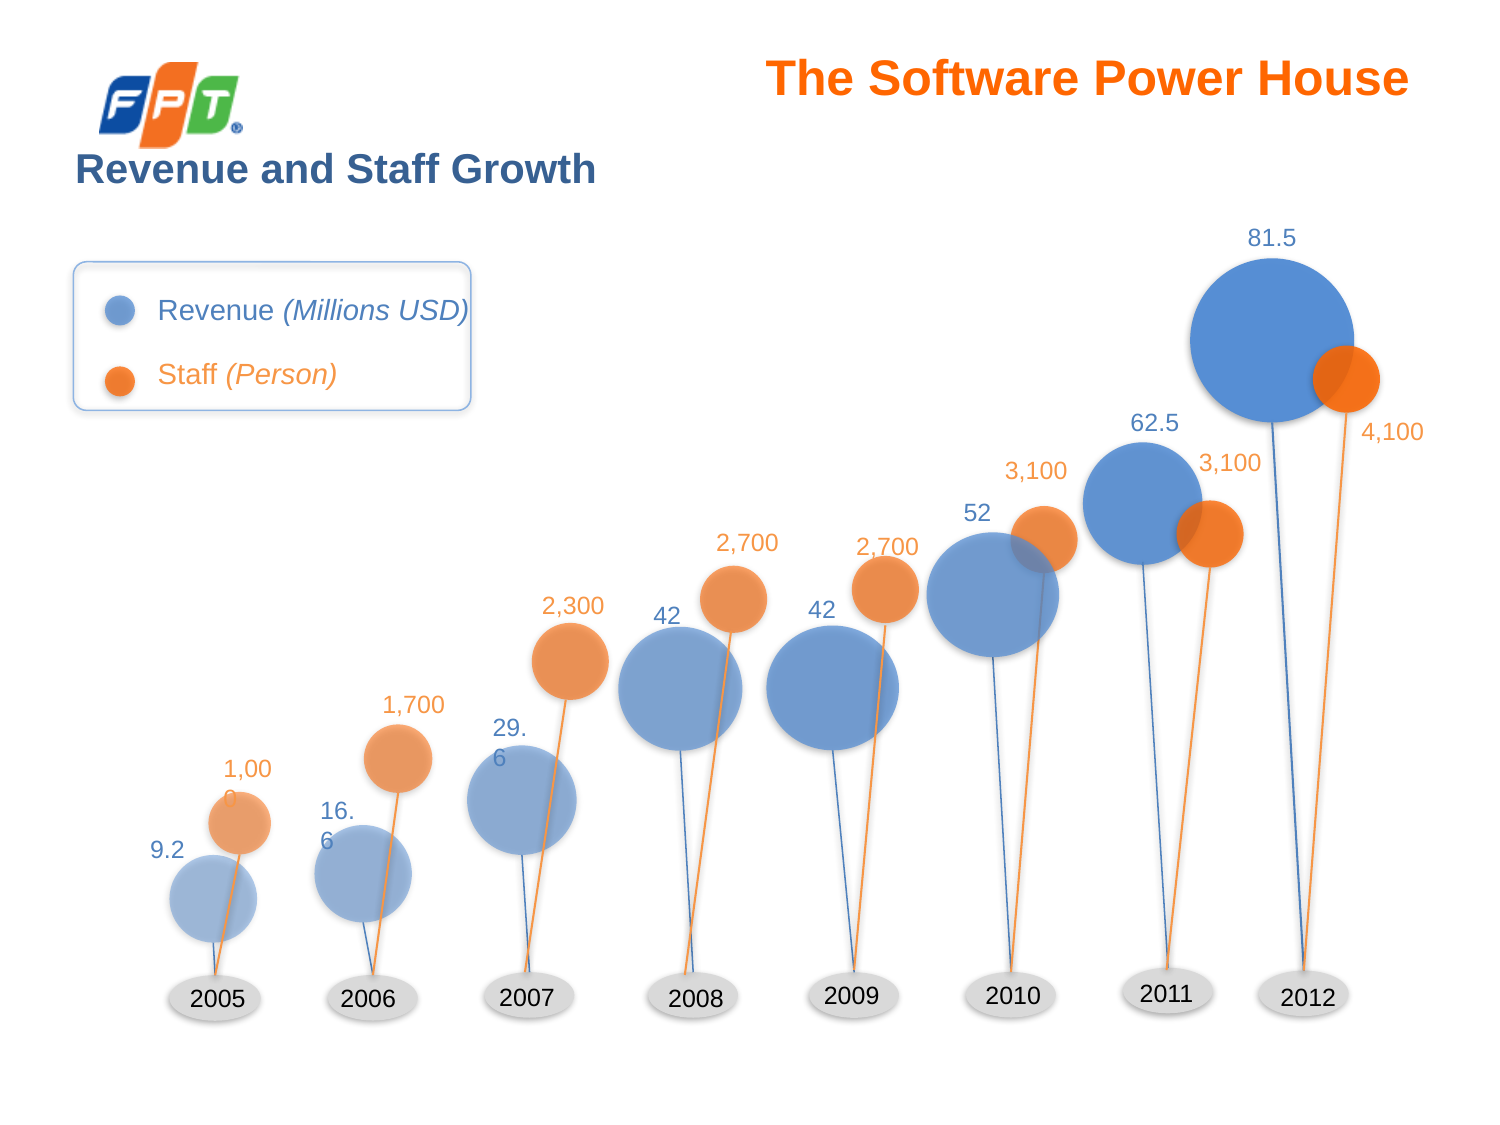

# The Software Power House
Revenue and Staff Growth
81.5

Revenue (Millions USD)

Staff (Person)

62.5
4,100

3,100

3,100
52

2,700
2,700

2,300
42
42

1,700
29.6

1,000

16.6

9.2

2011

2009
2010

2007
2012
2005
2006

2008